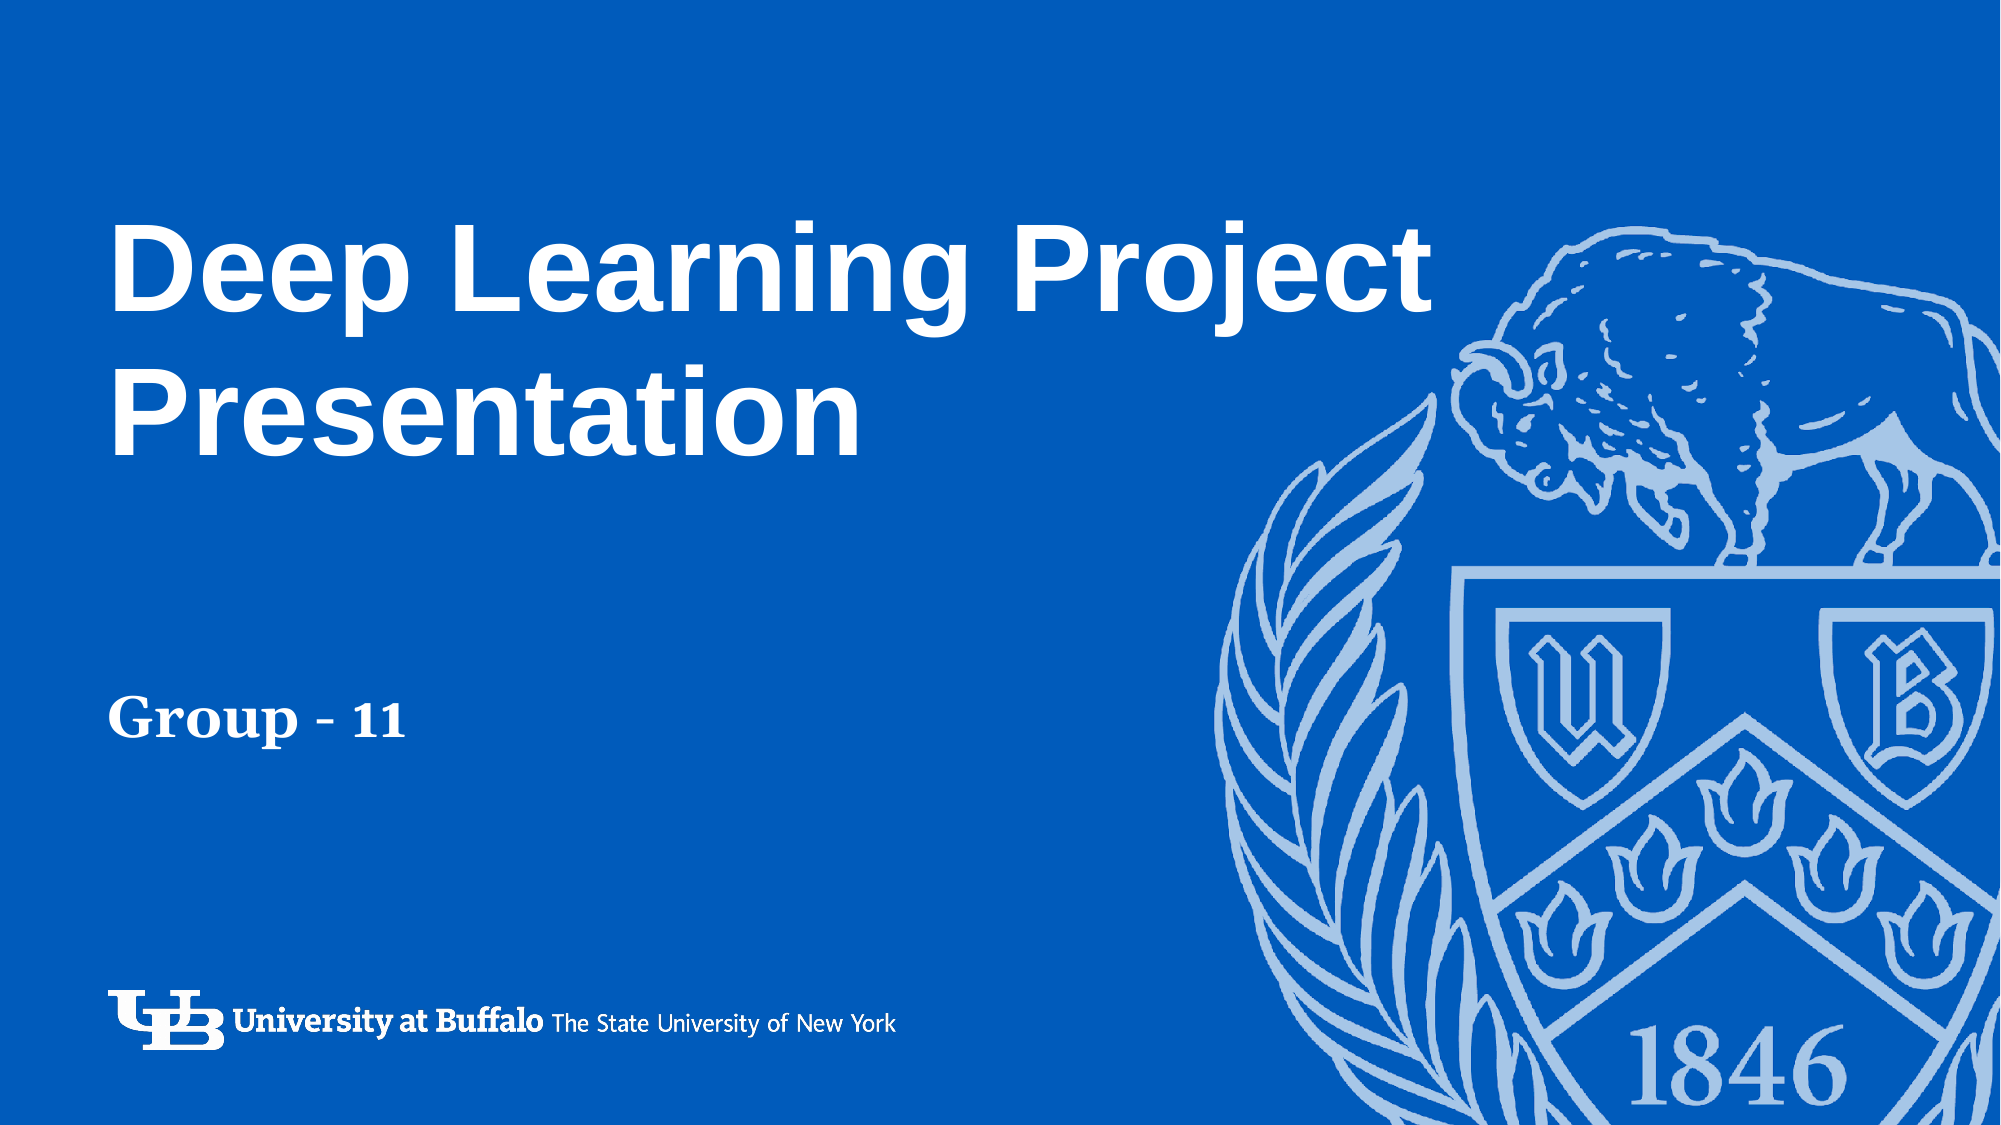

# Deep Learning Project Presentation
Group - 11